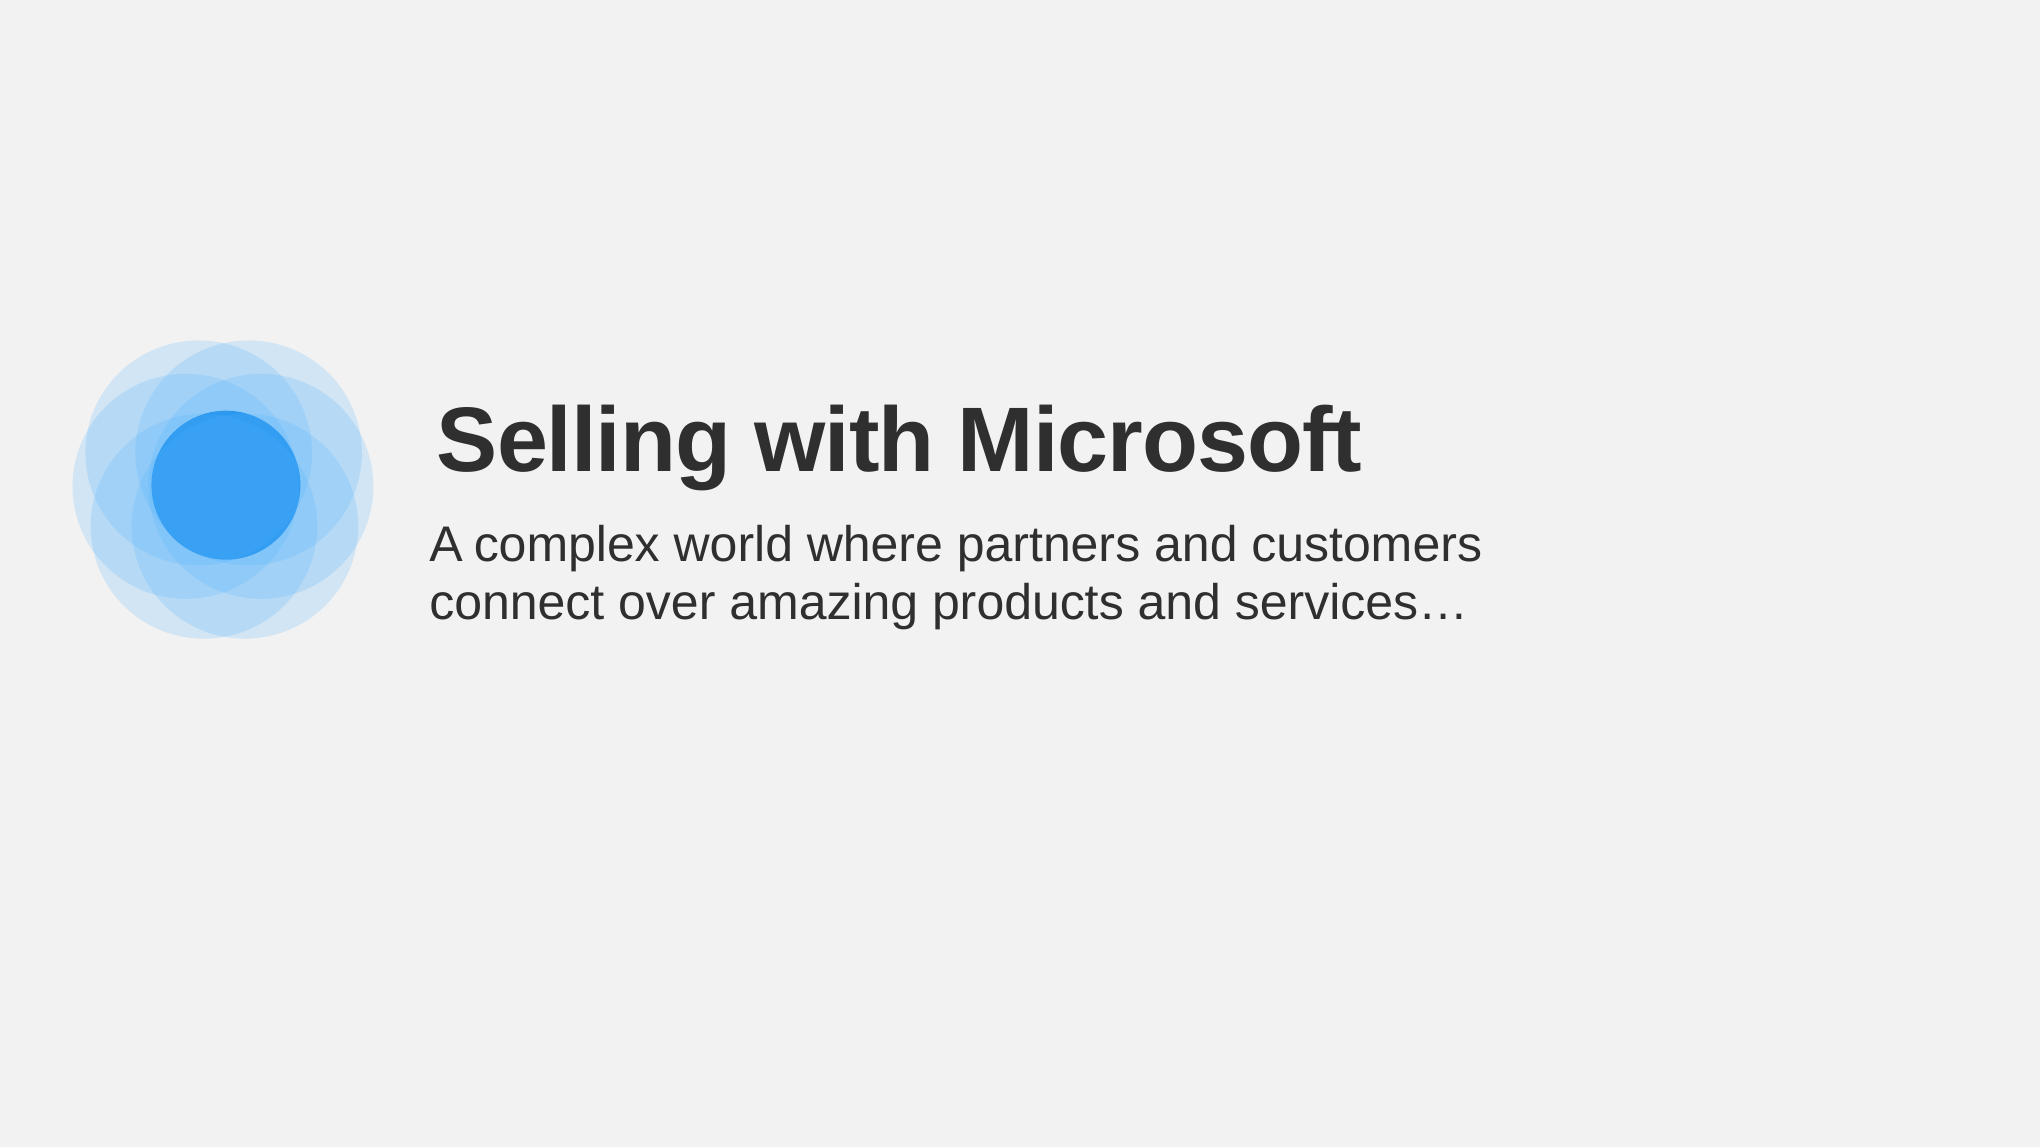

# Selling with Microsoft

A complex world where partners and customers
connect over amazing products and services…